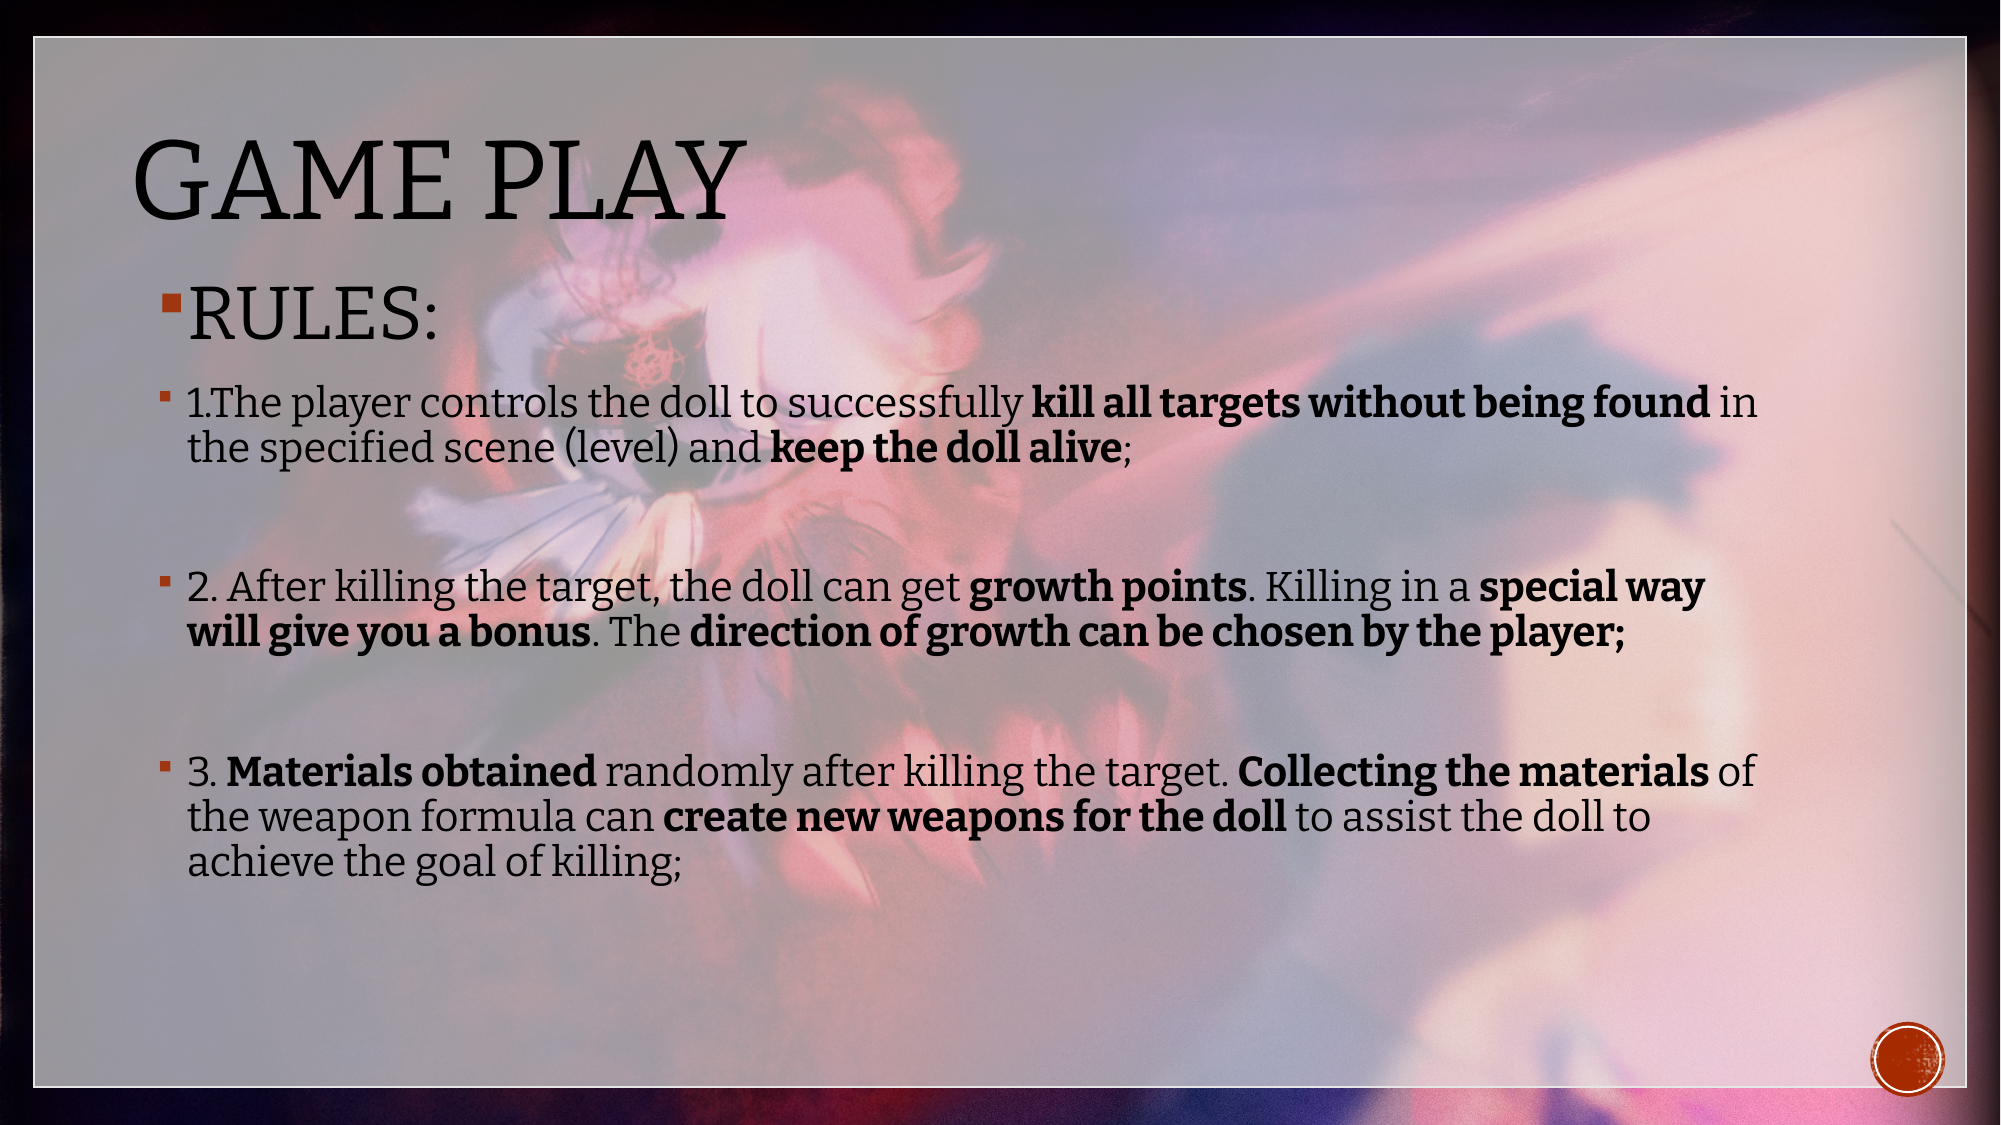

# Game Play
RULES:
1.The player controls the doll to successfully kill all targets without being found in the specified scene (level) and keep the doll alive;

2. After killing the target, the doll can get growth points. Killing in a special way will give you a bonus. The direction of growth can be chosen by the player;

3. Materials obtained randomly after killing the target. Collecting the materials of the weapon formula can create new weapons for the doll to assist the doll to achieve the goal of killing;